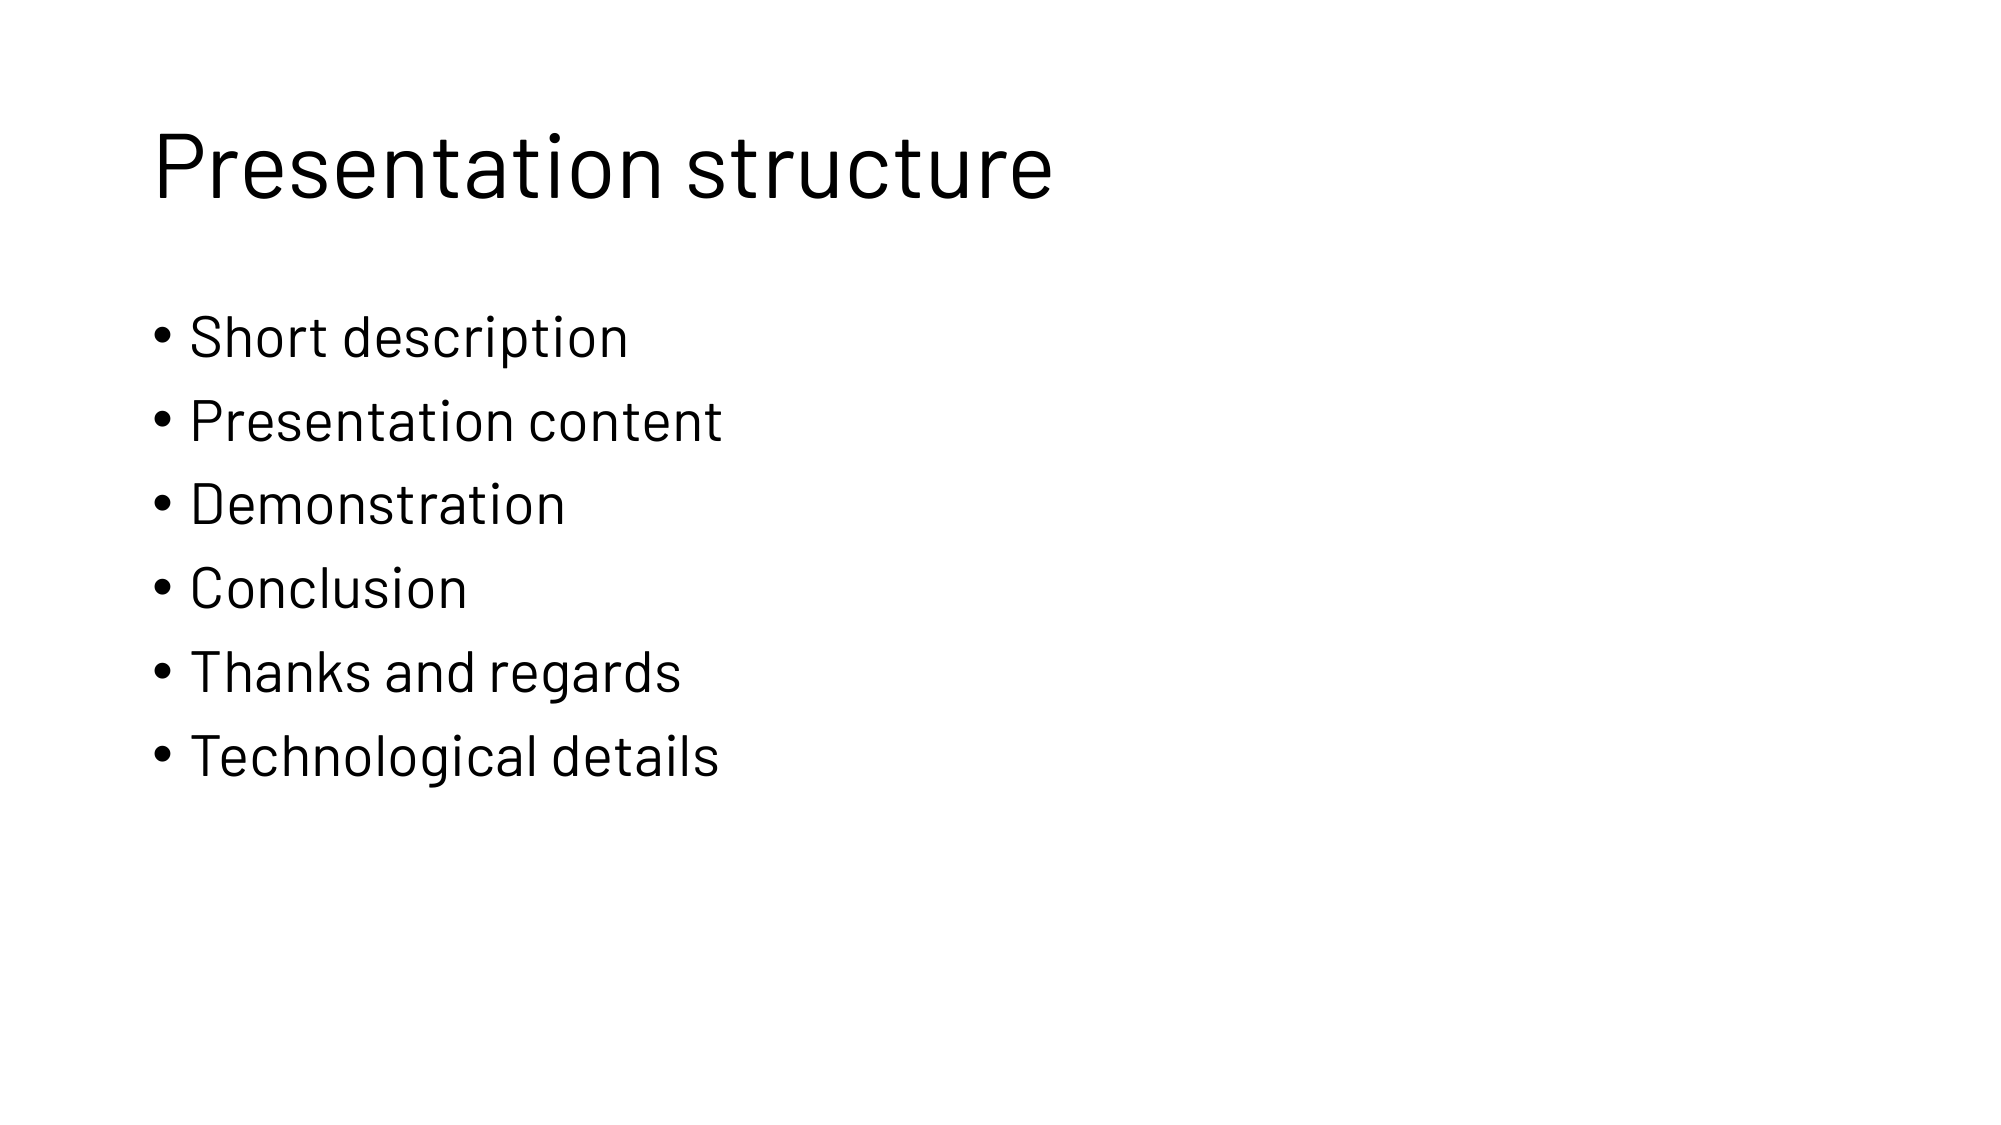

# Presentation structure
Short description
Presentation content
Demonstration
Conclusion
Thanks and regards
Technological details